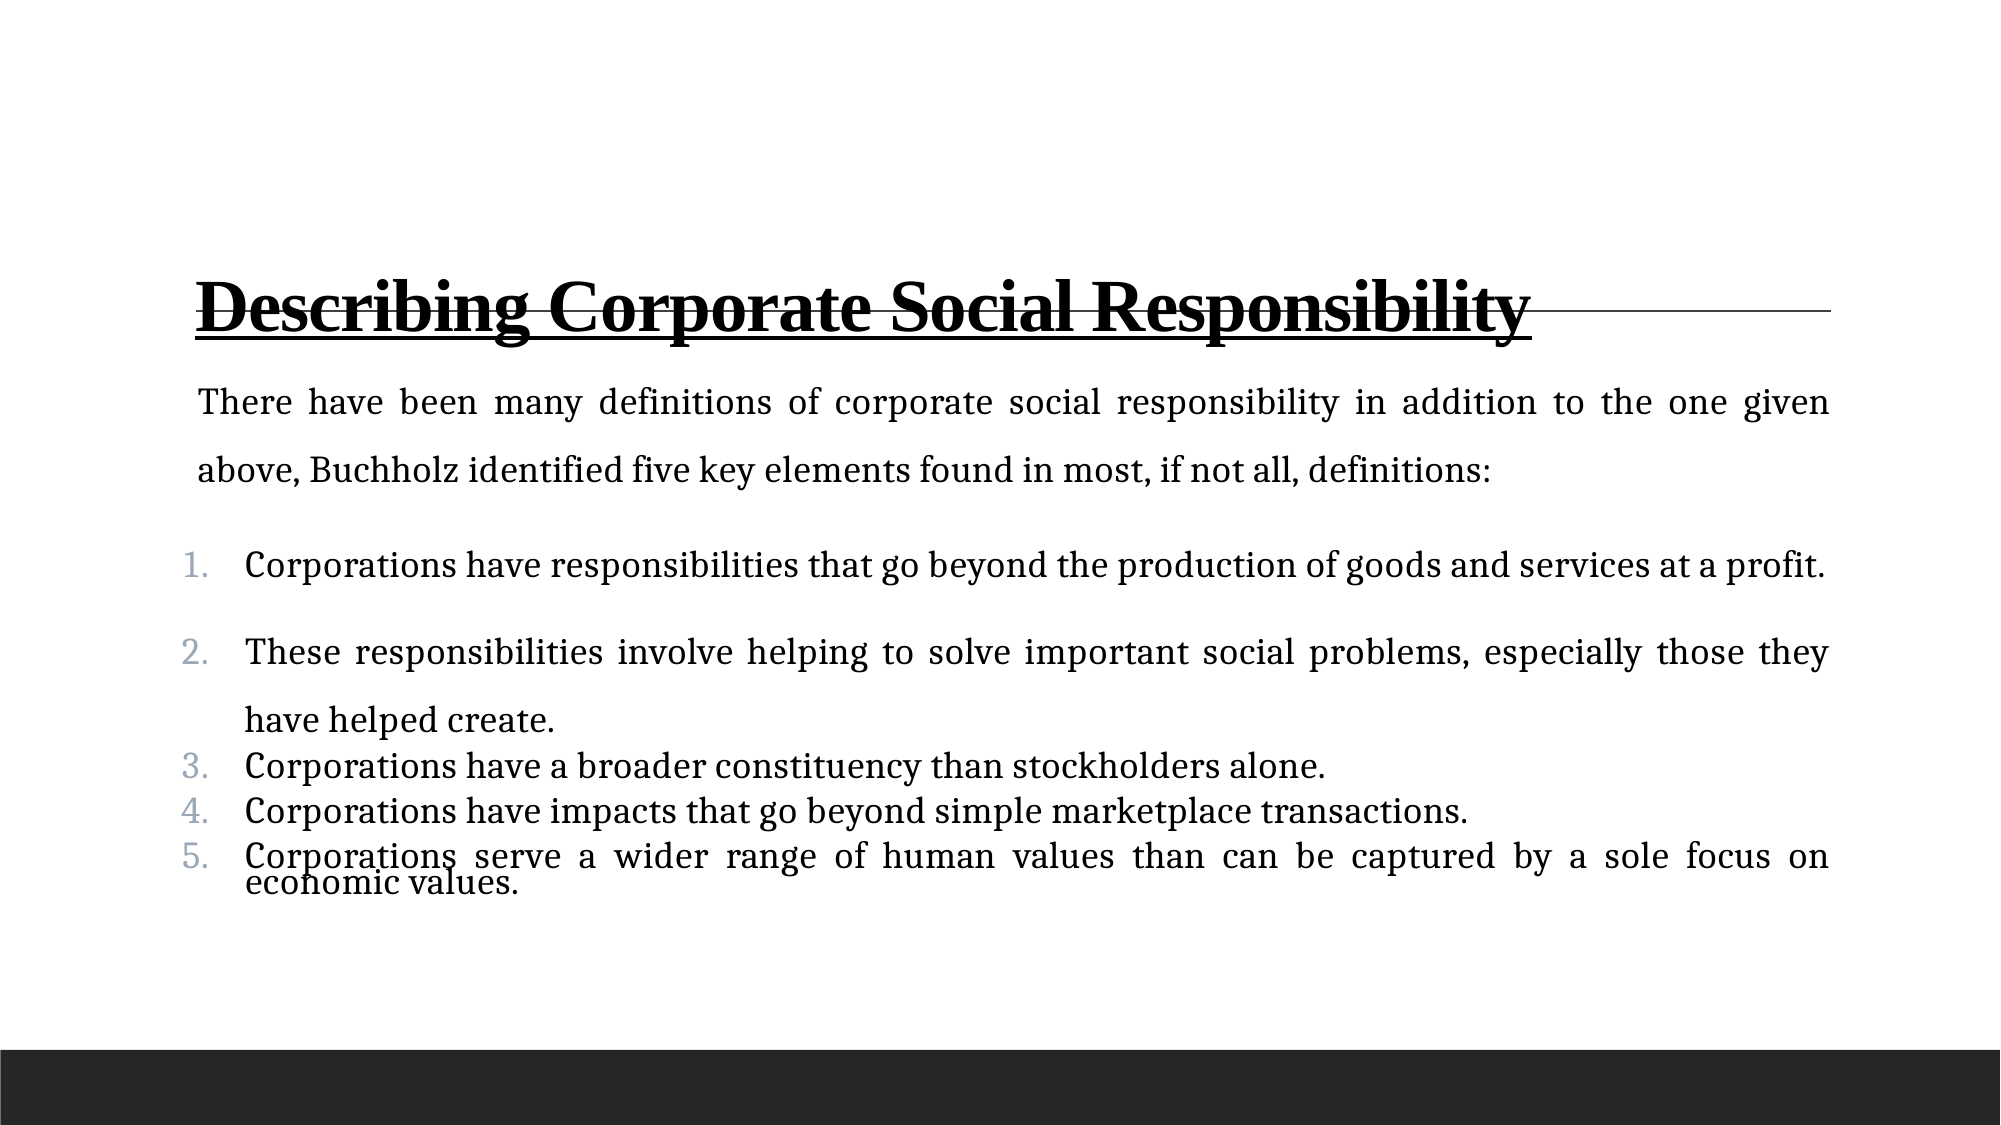

# Describing Corporate Social Responsibility
There have been many definitions of corporate social responsibility in addition to the one given above, Buchholz identified five key elements found in most, if not all, definitions:
Corporations have responsibilities that go beyond the production of goods and services at a profit.
These responsibilities involve helping to solve important social problems, especially those they have helped create.
Corporations have a broader constituency than stockholders alone.
Corporations have impacts that go beyond simple marketplace transactions.
Corporations serve a wider range of human values than can be captured by a sole focus on economic values.